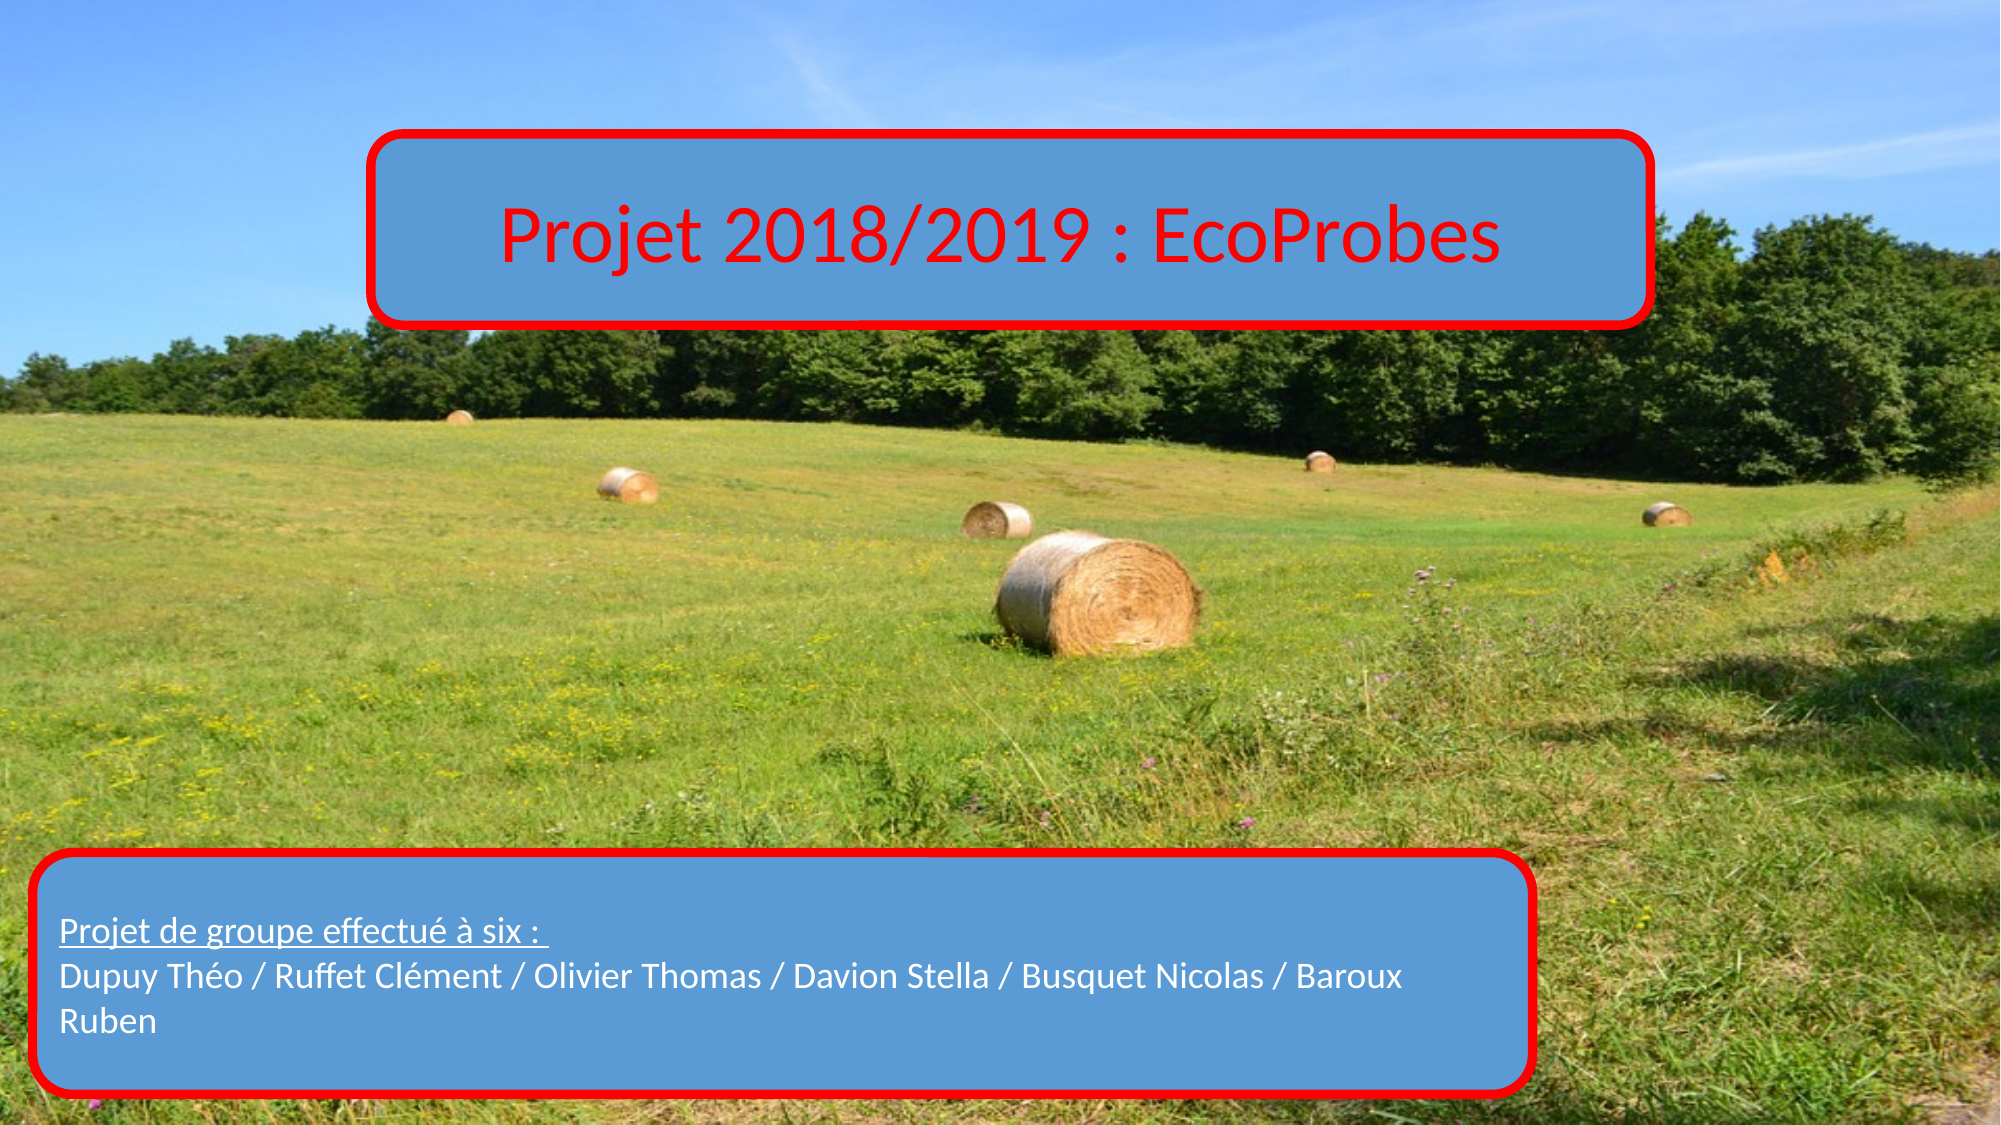

Projet 2018/2019 : EcoProbes

Projet de groupe effectué à six :
Dupuy Théo / Ruffet Clément / Olivier Thomas / Davion Stella / Busquet Nicolas / Baroux Ruben